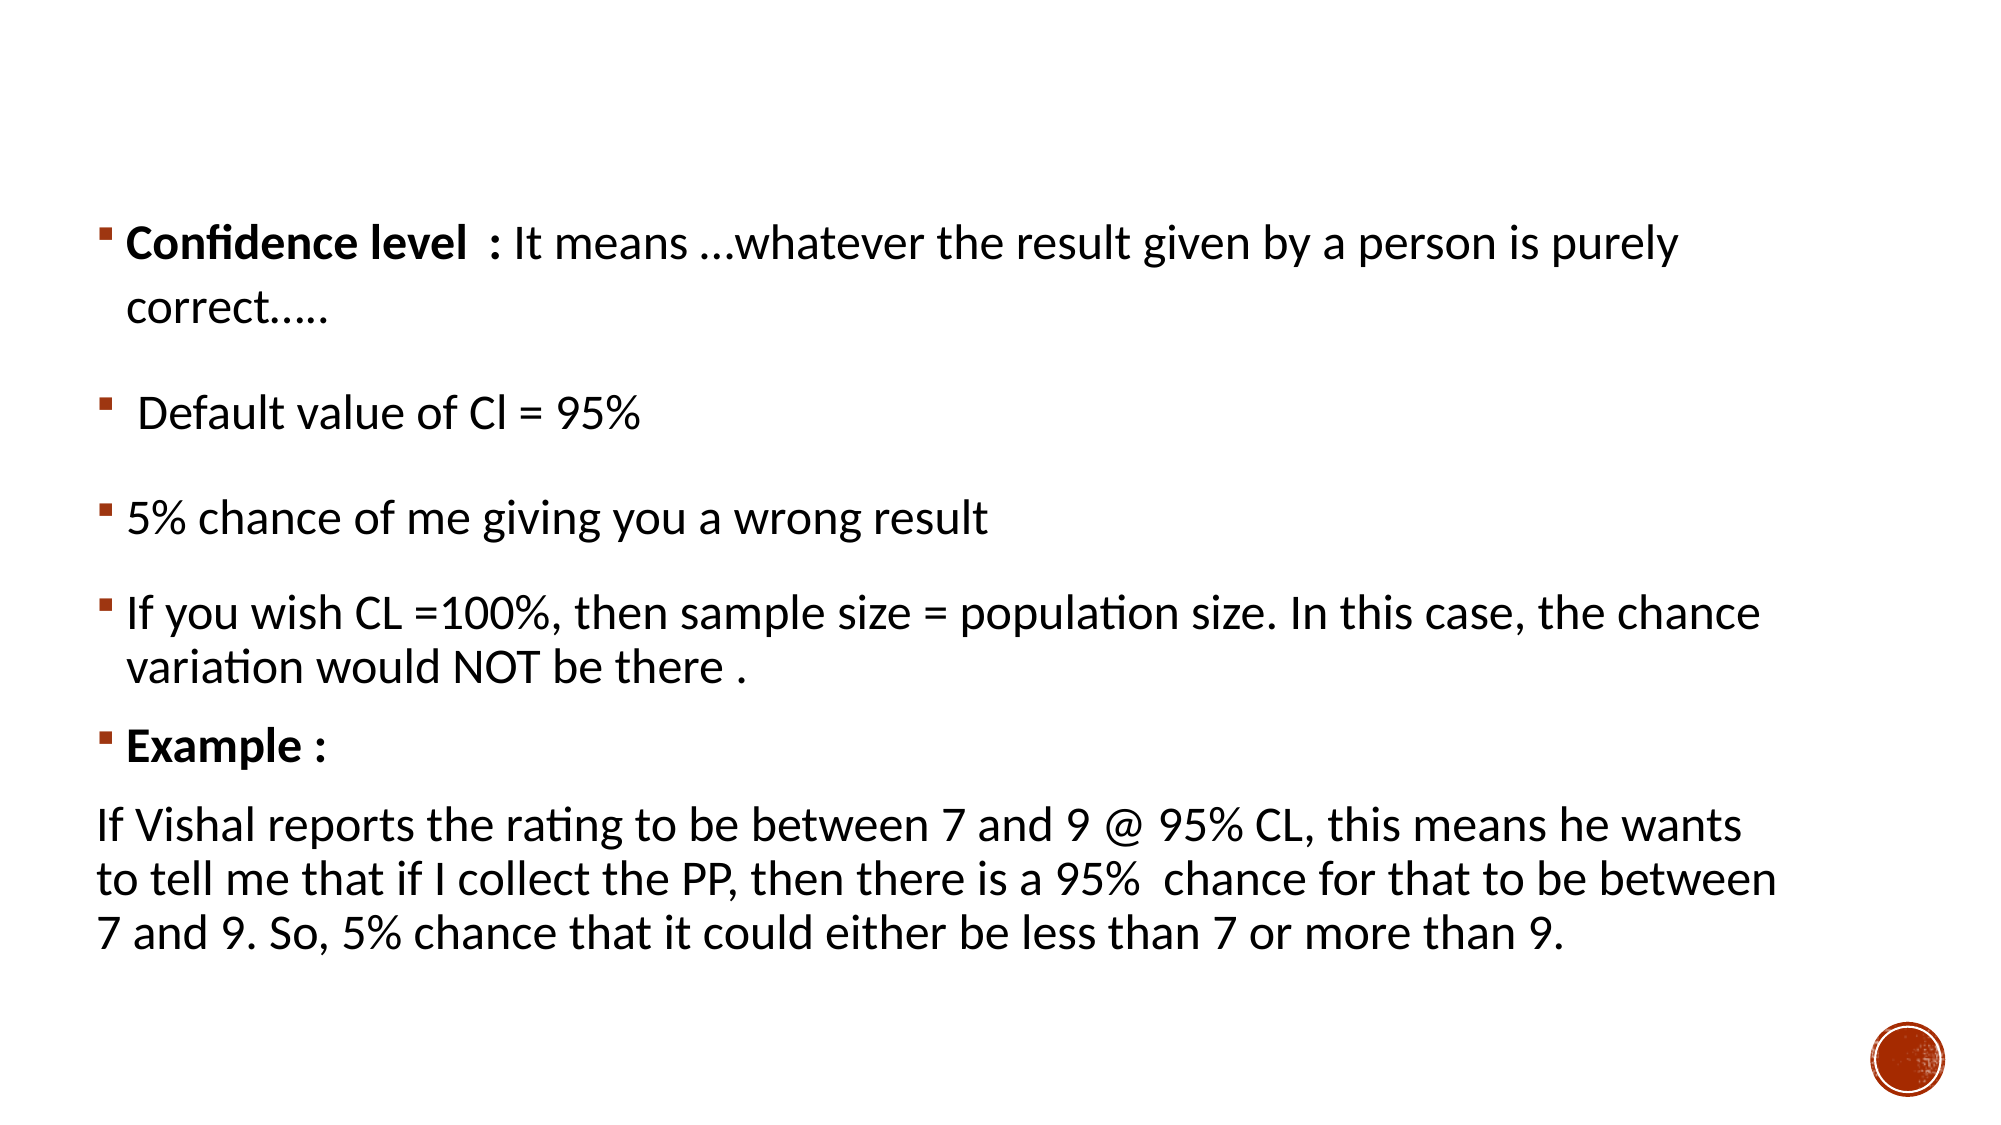

Confidence level  : It means …whatever the result given by a person is purely correct…..
 Default value of Cl = 95%
5% chance of me giving you a wrong result
If you wish CL =100%, then sample size = population size. In this case, the chance variation would NOT be there .
Example :
If Vishal reports the rating to be between 7 and 9 @ 95% CL, this means he wants to tell me that if I collect the PP, then there is a 95%  chance for that to be between 7 and 9. So, 5% chance that it could either be less than 7 or more than 9.